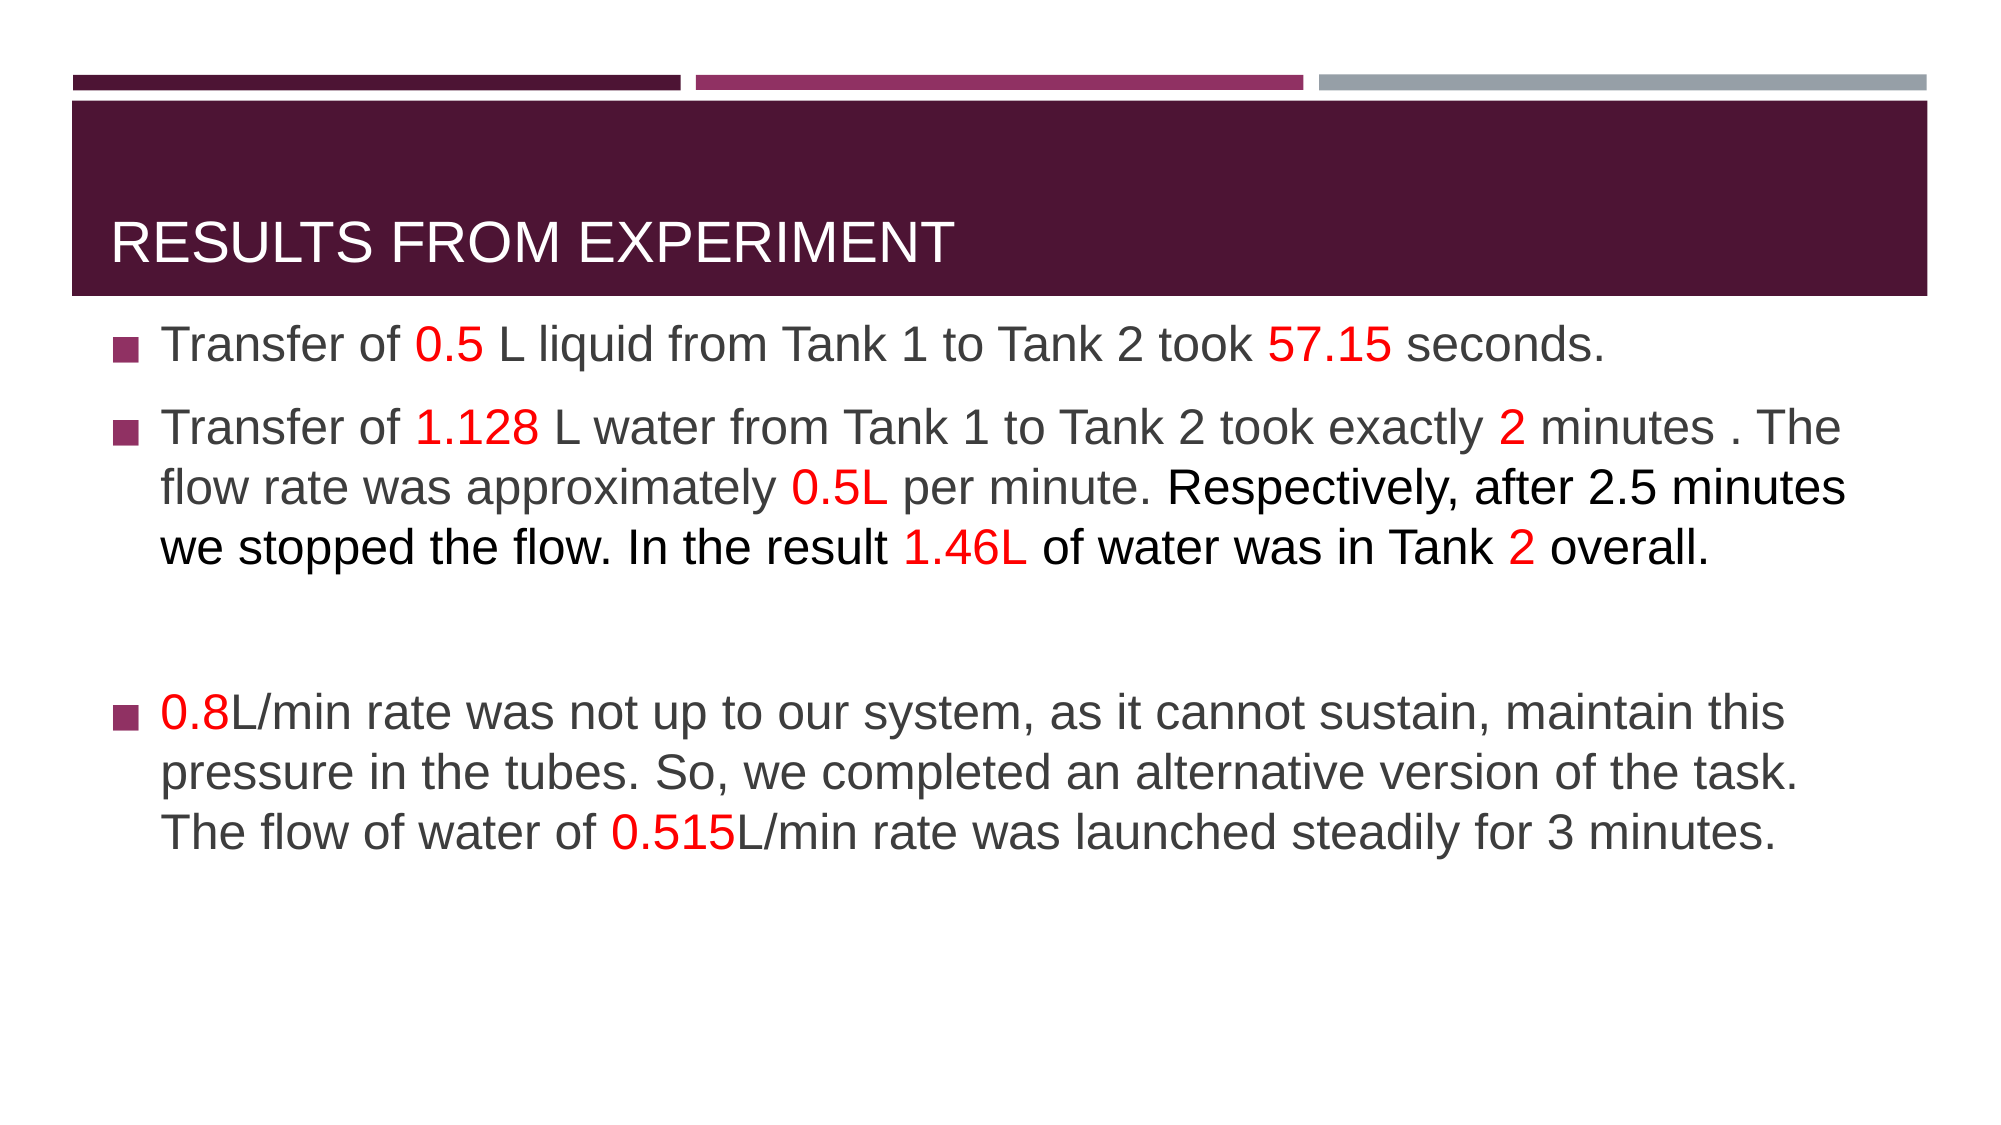

# RESULTS FROM EXPERIMENT
Transfer of 0.5 L liquid from Tank 1 to Tank 2 took 57.15 seconds.
Transfer of 1.128 L water from Tank 1 to Tank 2 took exactly 2 minutes . The flow rate was approximately 0.5L per minute. Respectively, after 2.5 minutes we stopped the flow. In the result 1.46L of water was in Tank 2 overall.

0.8L/min rate was not up to our system, as it cannot sustain, maintain this pressure in the tubes. So, we completed an alternative version of the task. The flow of water of 0.515L/min rate was launched steadily for 3 minutes.